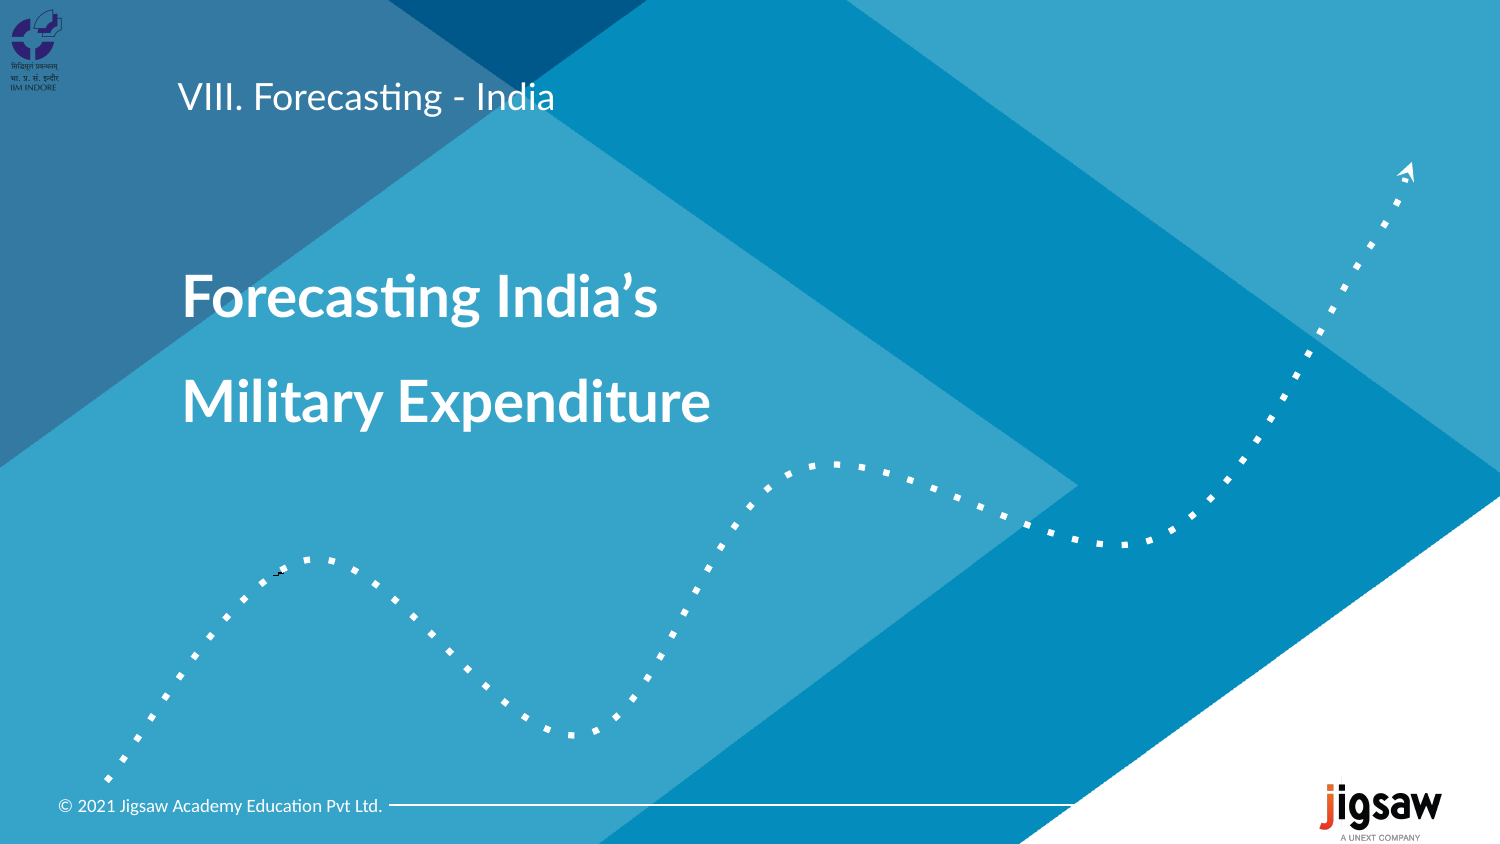

VIII. Forecasting - India
Forecasting India’s Military Expenditure